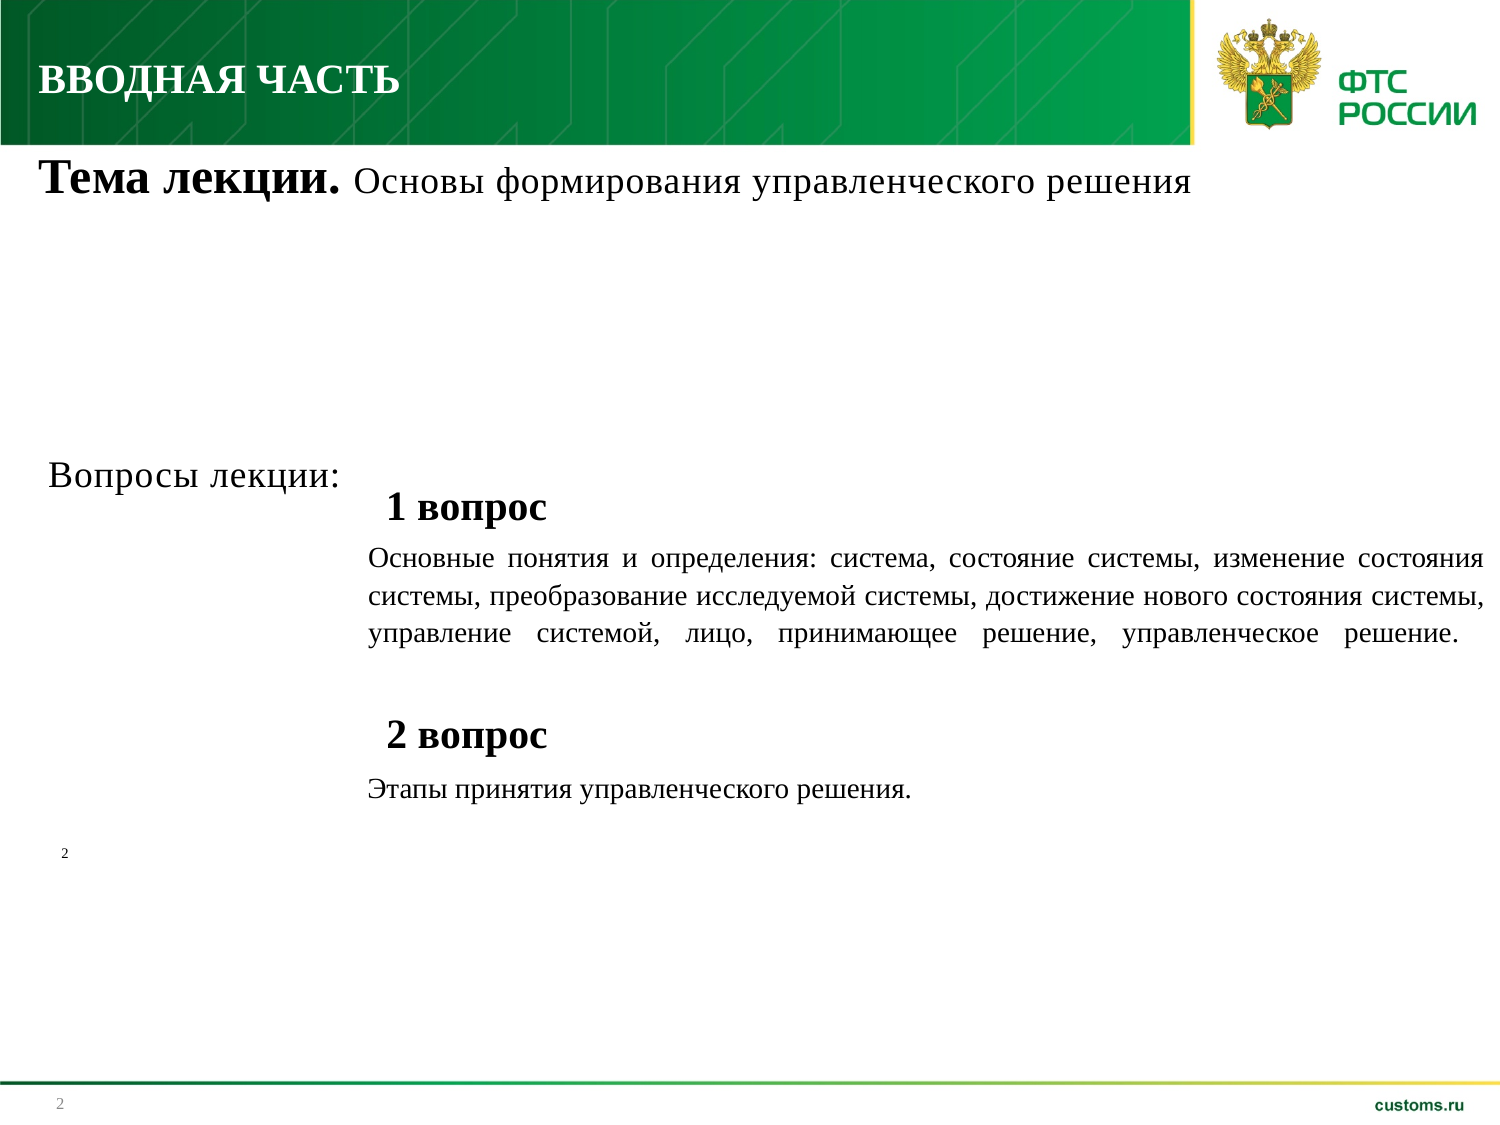

Вводная часть
Тема лекции. Основы формирования управленческого решения

Вопросы лекции:
1 вопрос
Основные понятия и определения: система, состояние системы, изменение состояния системы, преобразование исследуемой системы, достижение нового состояния системы, управление системой, лицо, принимающее решение, управленческое решение.
2 вопрос
Этапы принятия управленческого решения.
2
2